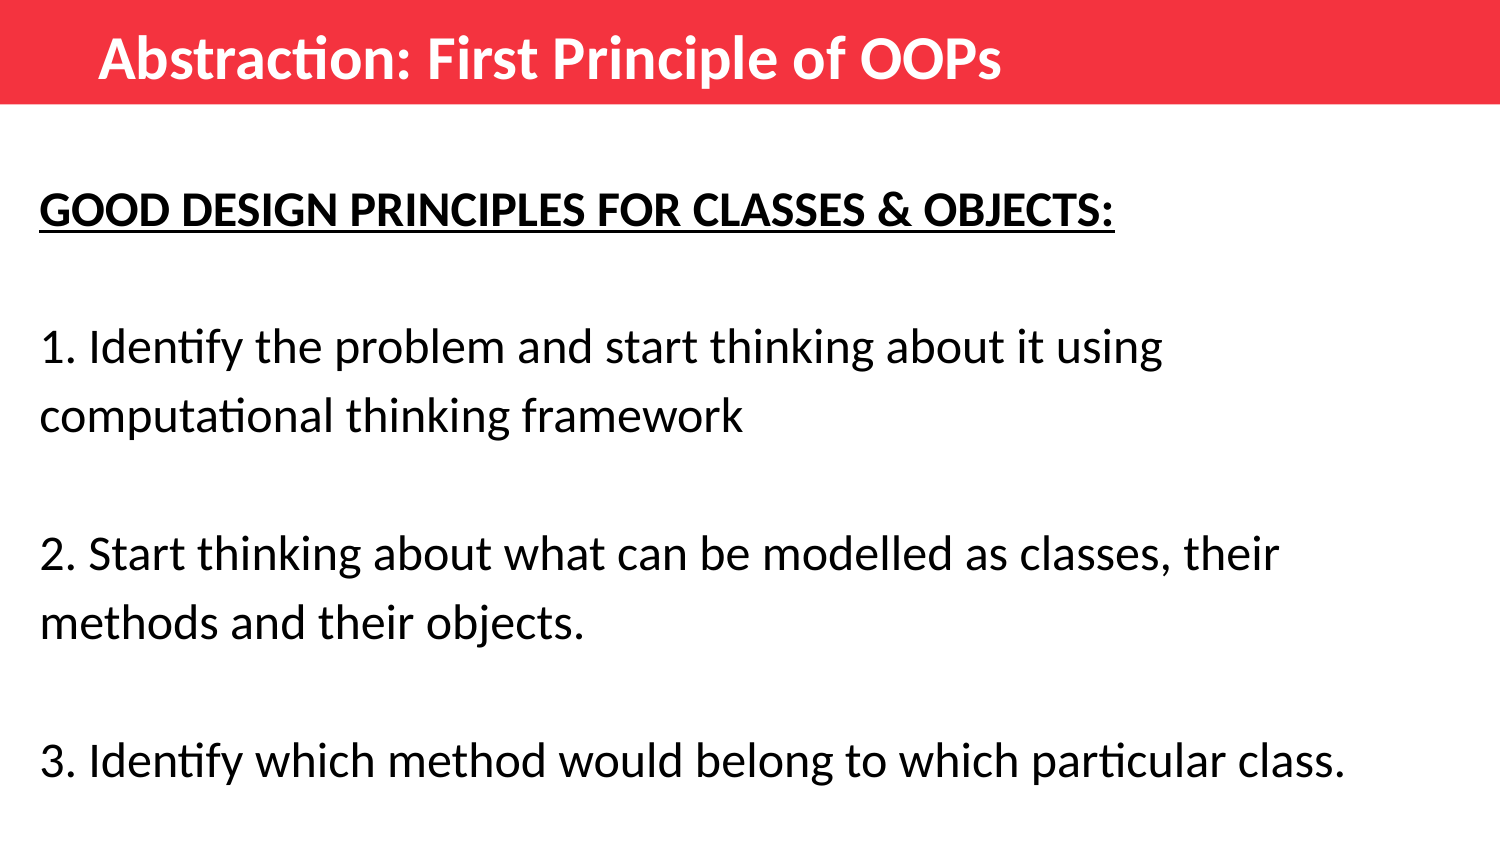

Abstraction: First Principle of OOPs

GOOD DESIGN PRINCIPLES FOR CLASSES & OBJECTS:

1. Identify the problem and start thinking about it using computational thinking framework

2. Start thinking about what can be modelled as classes, their methods and their objects.

3. Identify which method would belong to which particular class.